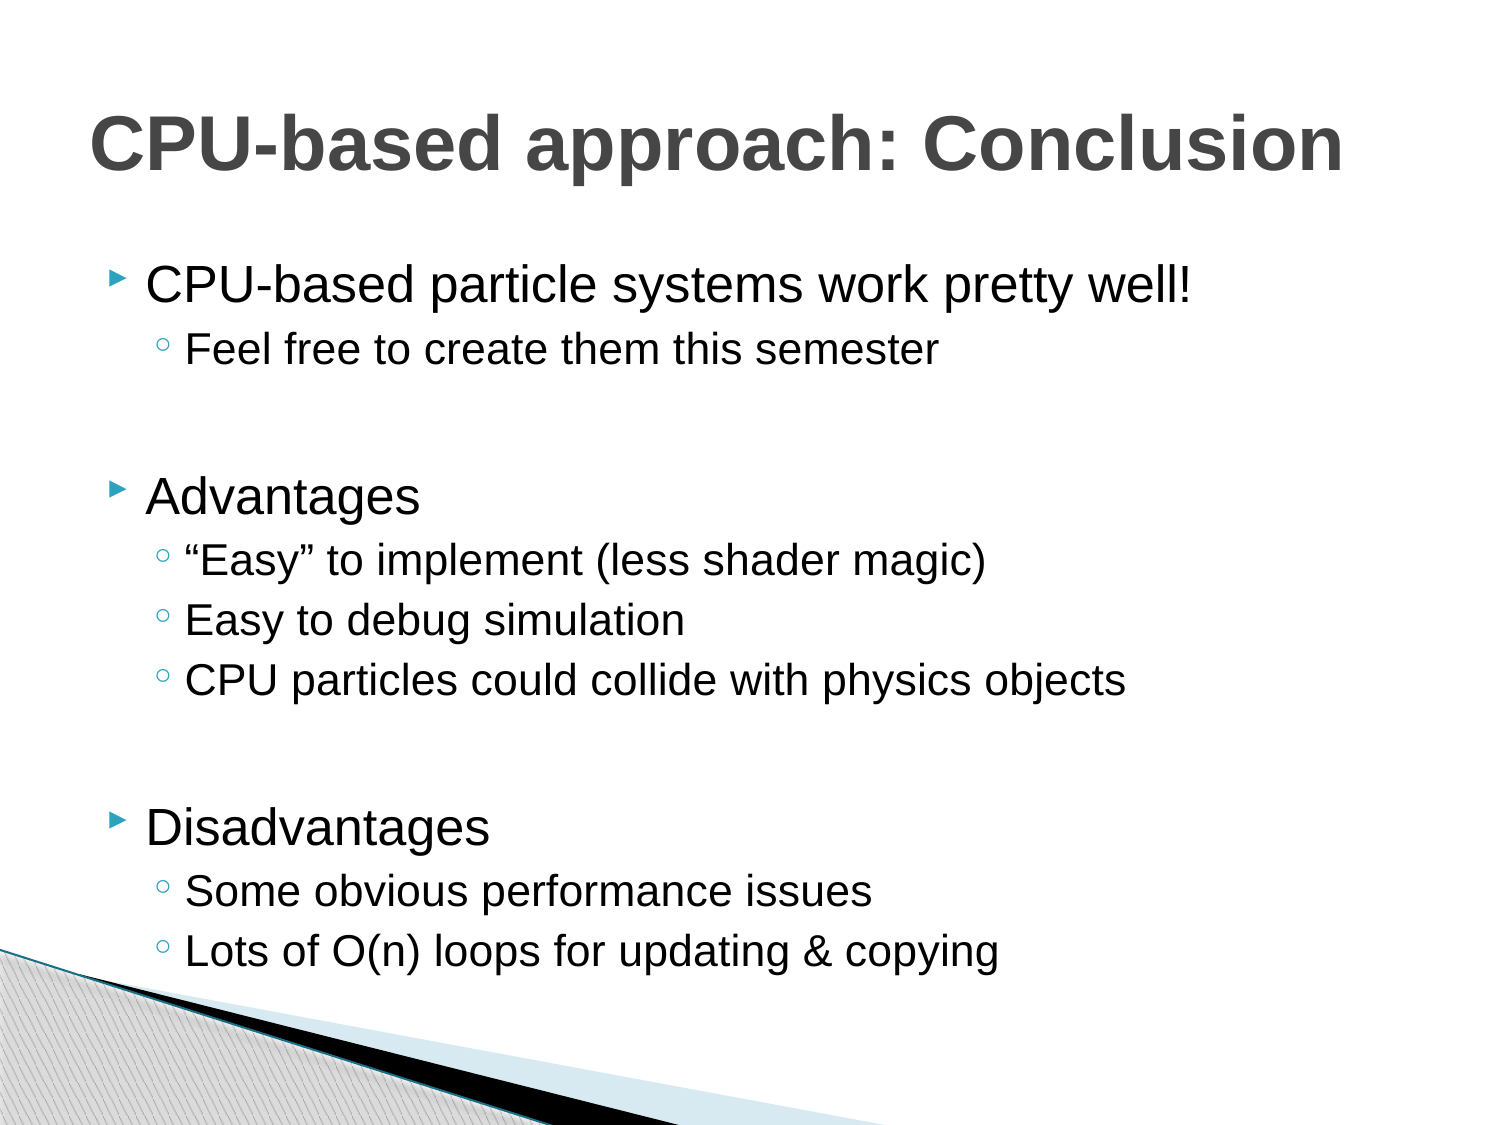

# CPU-based approach: Conclusion
CPU-based particle systems work pretty well!
Feel free to create them this semester

Advantages
“Easy” to implement (less shader magic)
Easy to debug simulation
CPU particles could collide with physics objects

Disadvantages
Some obvious performance issues
Lots of O(n) loops for updating & copying